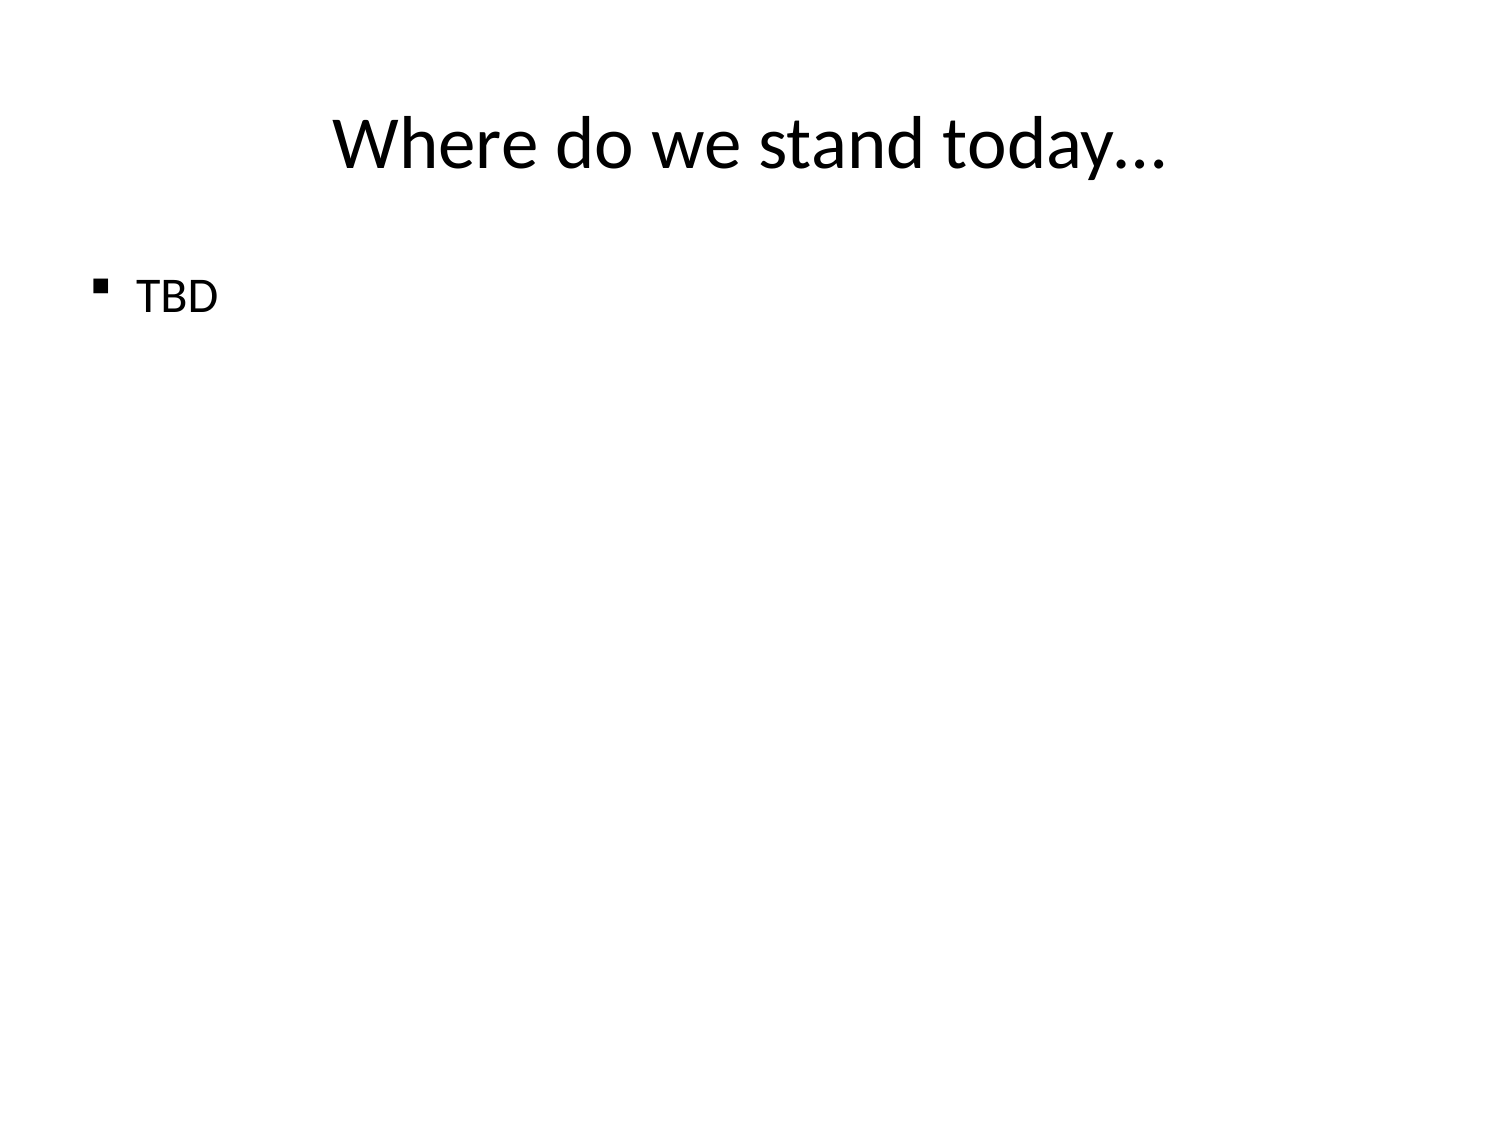

# Where do we stand today…
TBD